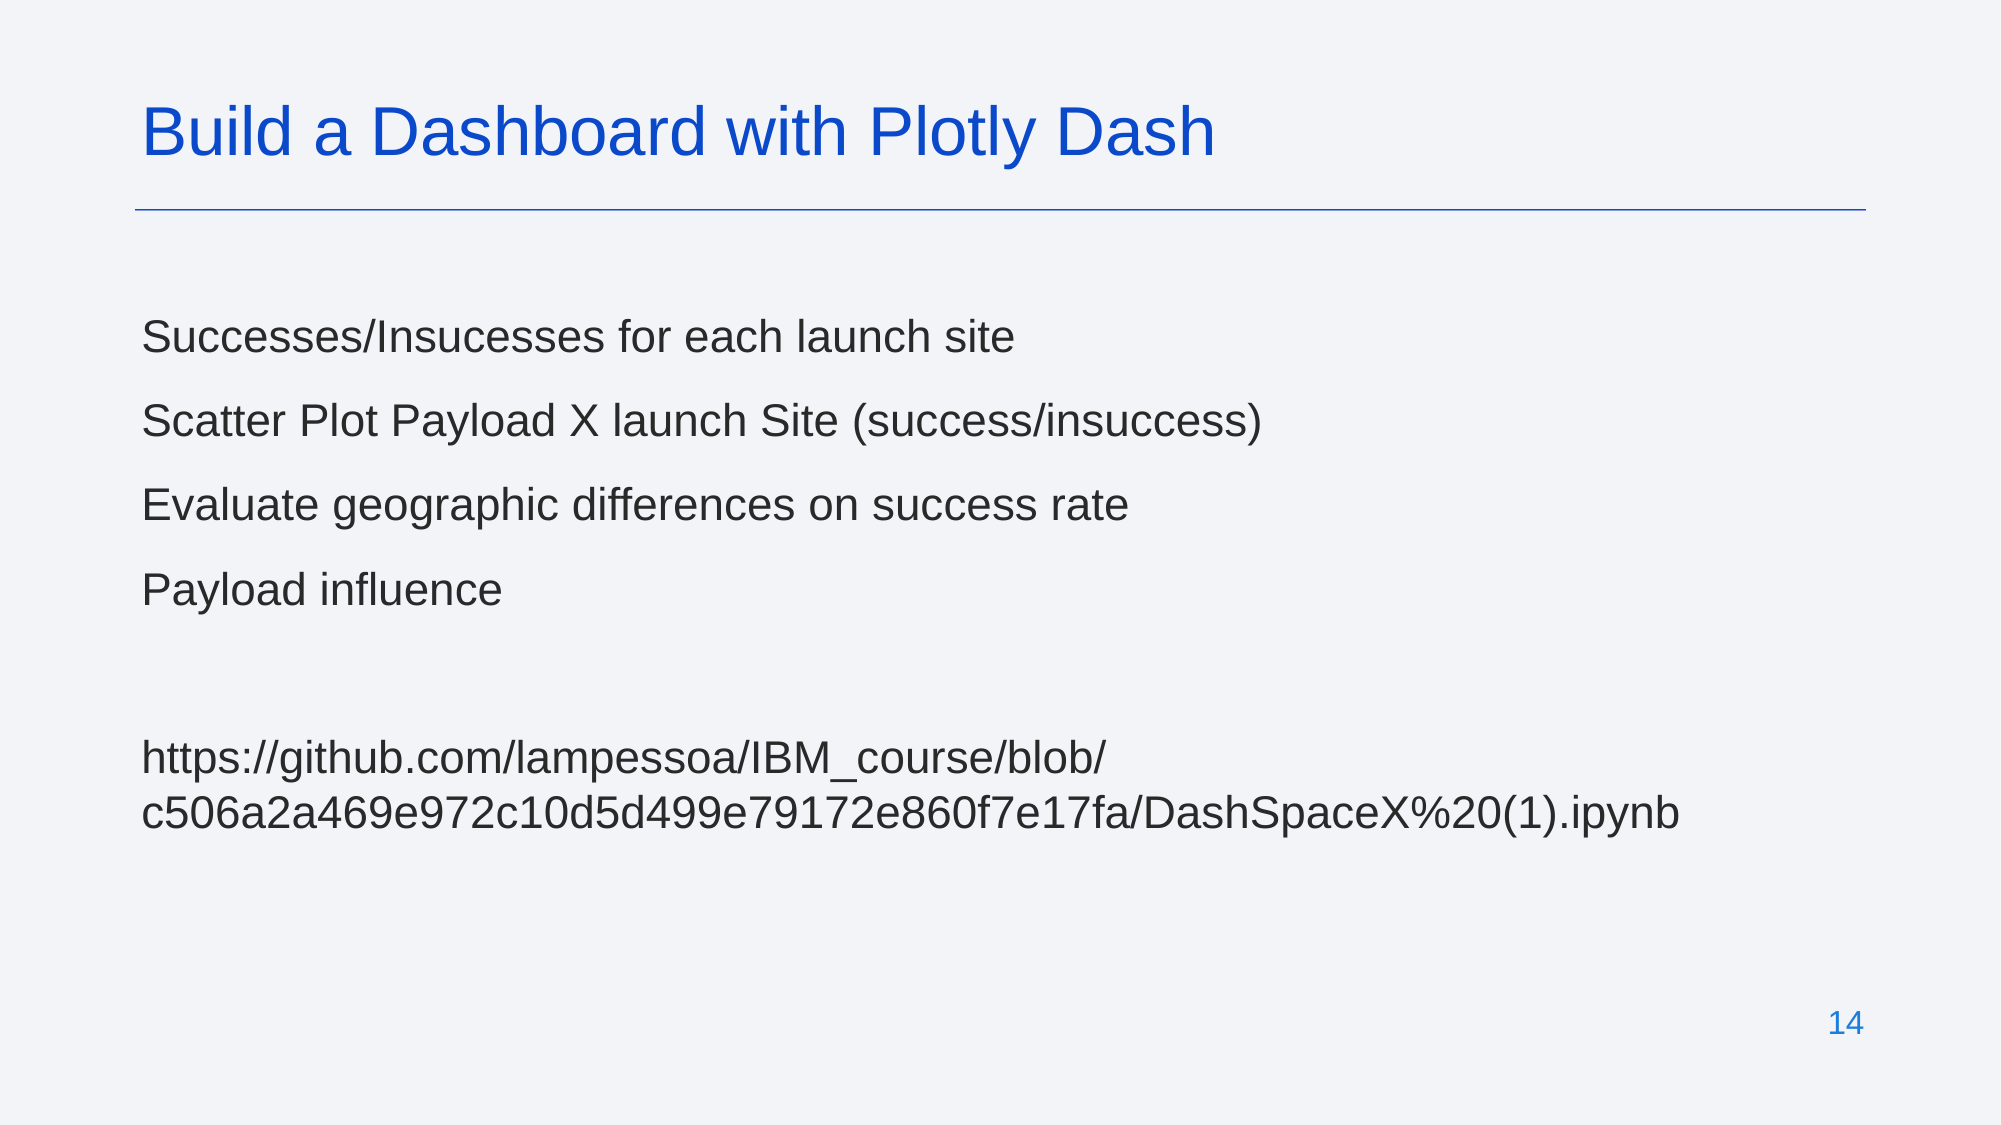

Build a Dashboard with Plotly Dash
Successes/Insucesses for each launch site
Scatter Plot Payload X launch Site (success/insuccess)
Evaluate geographic differences on success rate
Payload influence

https://github.com/lampessoa/IBM_course/blob/c506a2a469e972c10d5d499e79172e860f7e17fa/DashSpaceX%20(1).ipynb
14